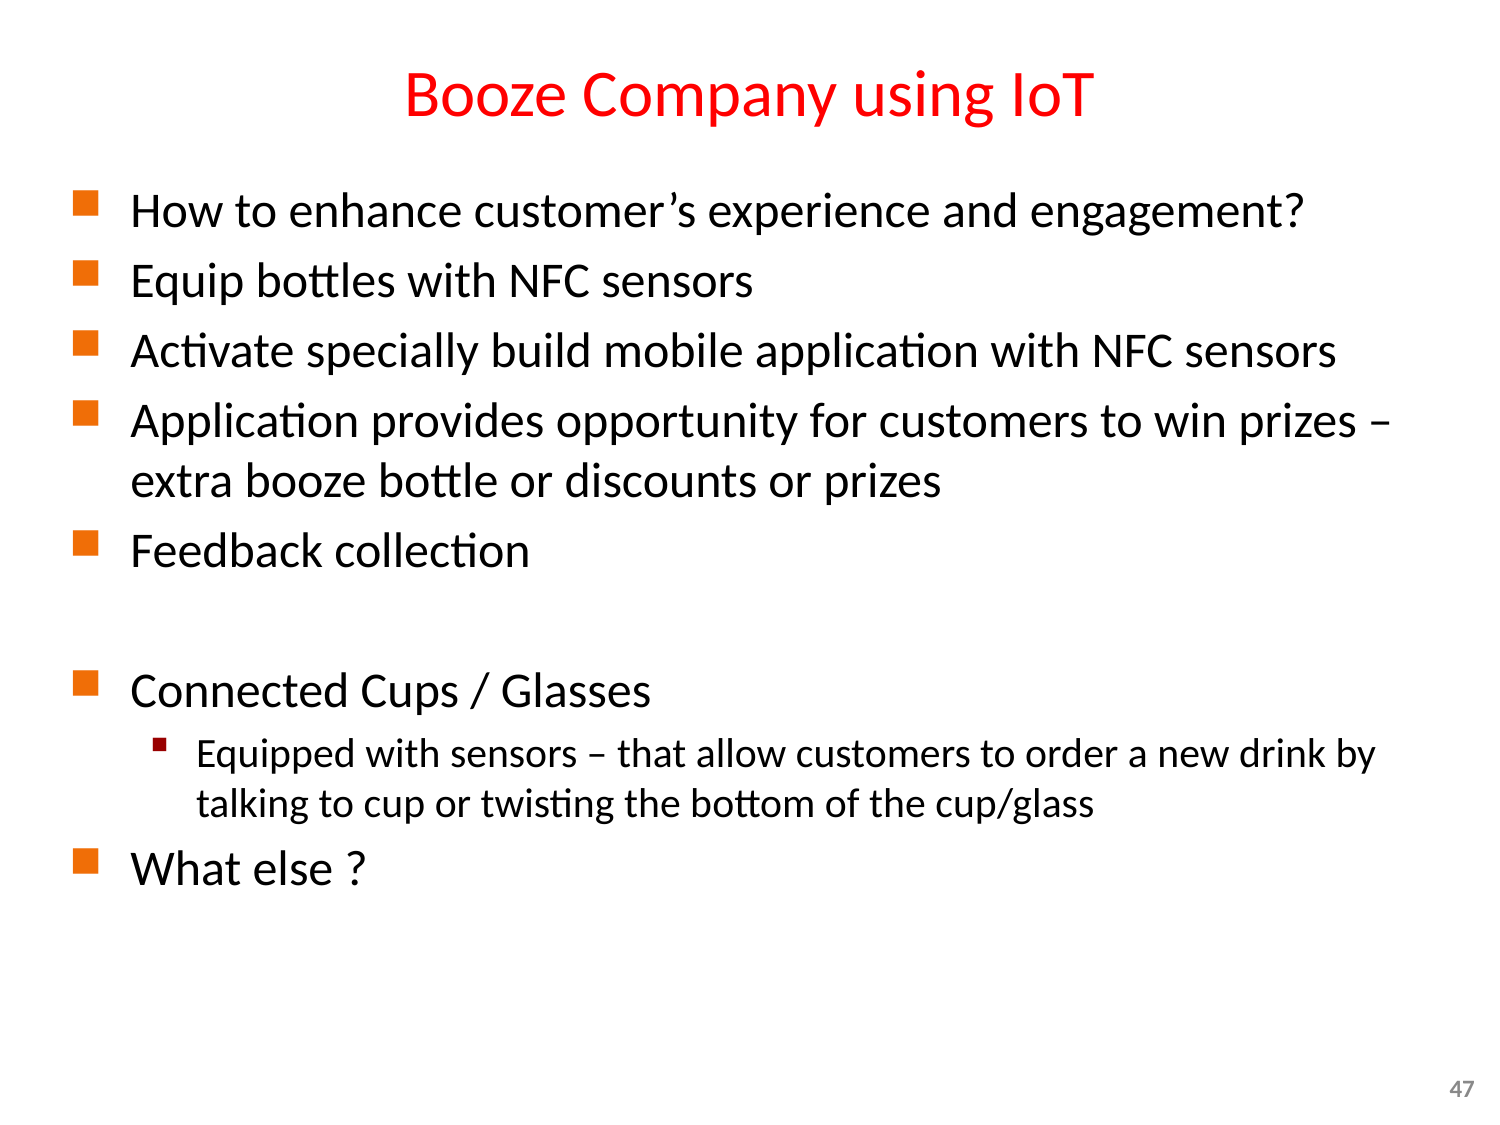

# Booze Company using IoT
How to enhance customer’s experience and engagement?
Equip bottles with NFC sensors
Activate specially build mobile application with NFC sensors
Application provides opportunity for customers to win prizes – extra booze bottle or discounts or prizes
Feedback collection

Connected Cups / Glasses
Equipped with sensors – that allow customers to order a new drink by talking to cup or twisting the bottom of the cup/glass
What else ?